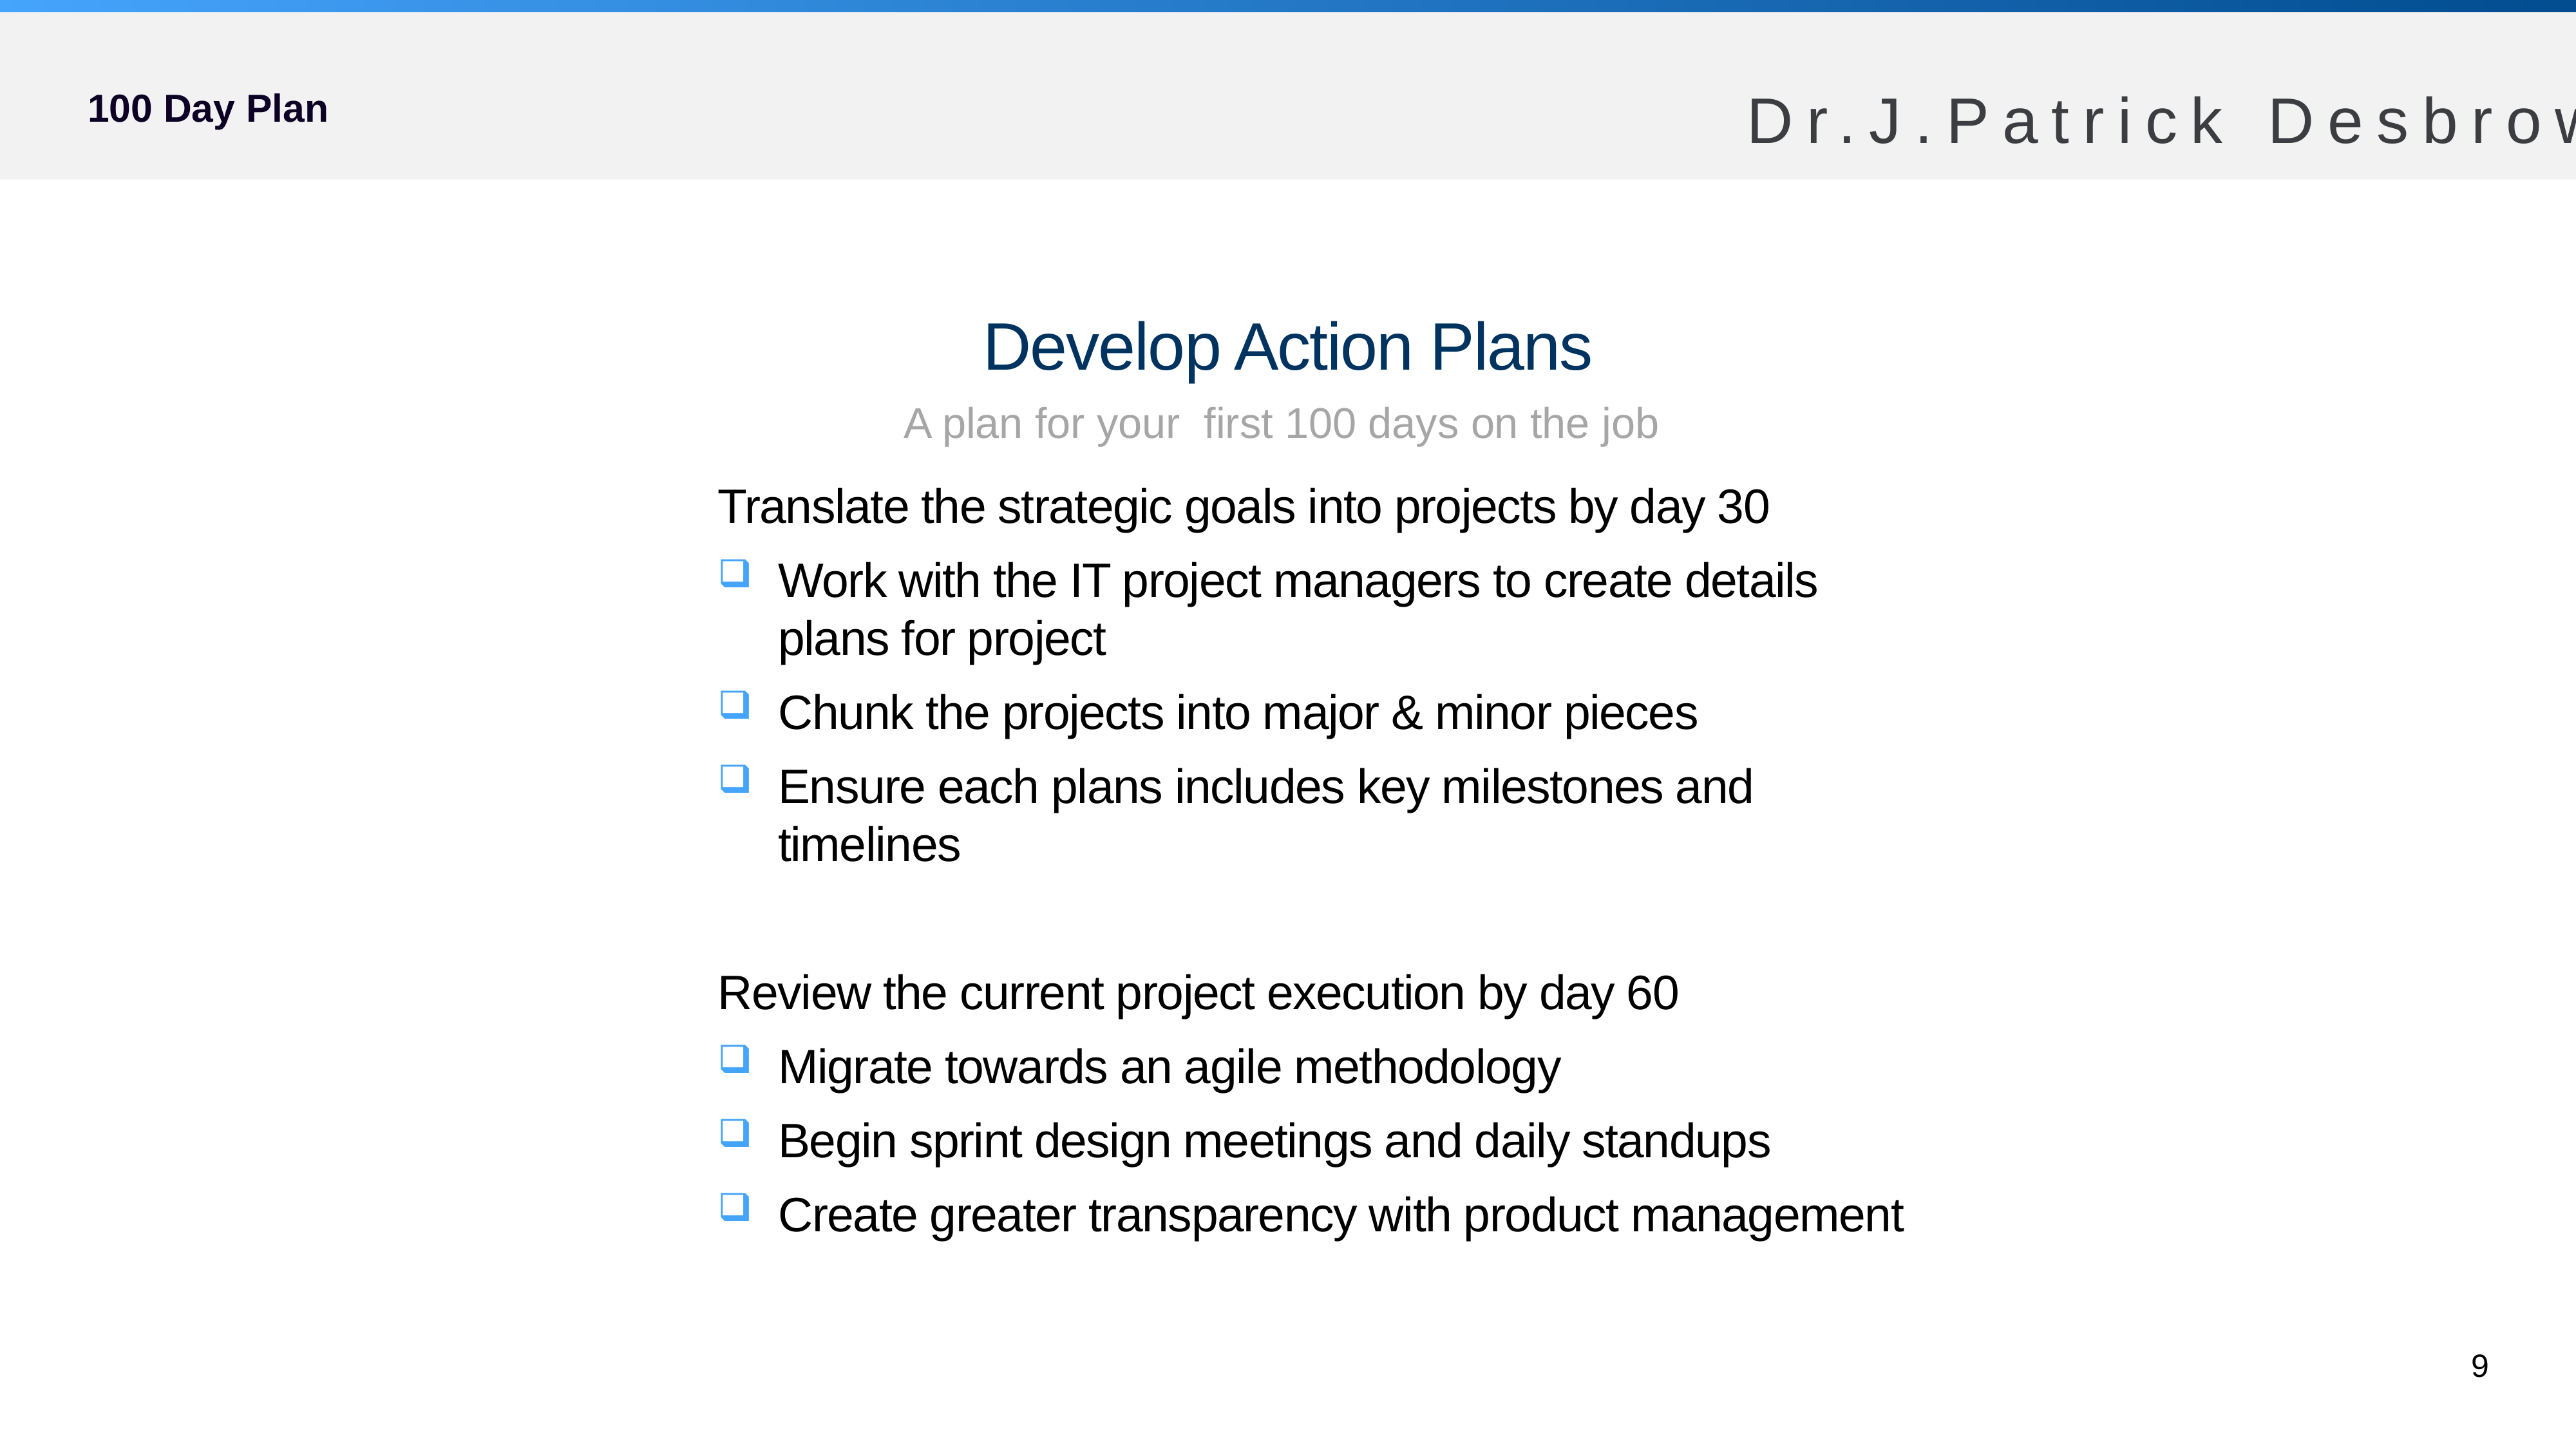

# 100 Day Plan
Develop Action Plans
A plan for your  first 100 days on the job
Translate the strategic goals into projects by day 30
Work with the IT project managers to create details plans for project
Chunk the projects into major & minor pieces
Ensure each plans includes key milestones and timelines

Review the current project execution by day 60
Migrate towards an agile methodology
Begin sprint design meetings and daily standups
Create greater transparency with product management
9